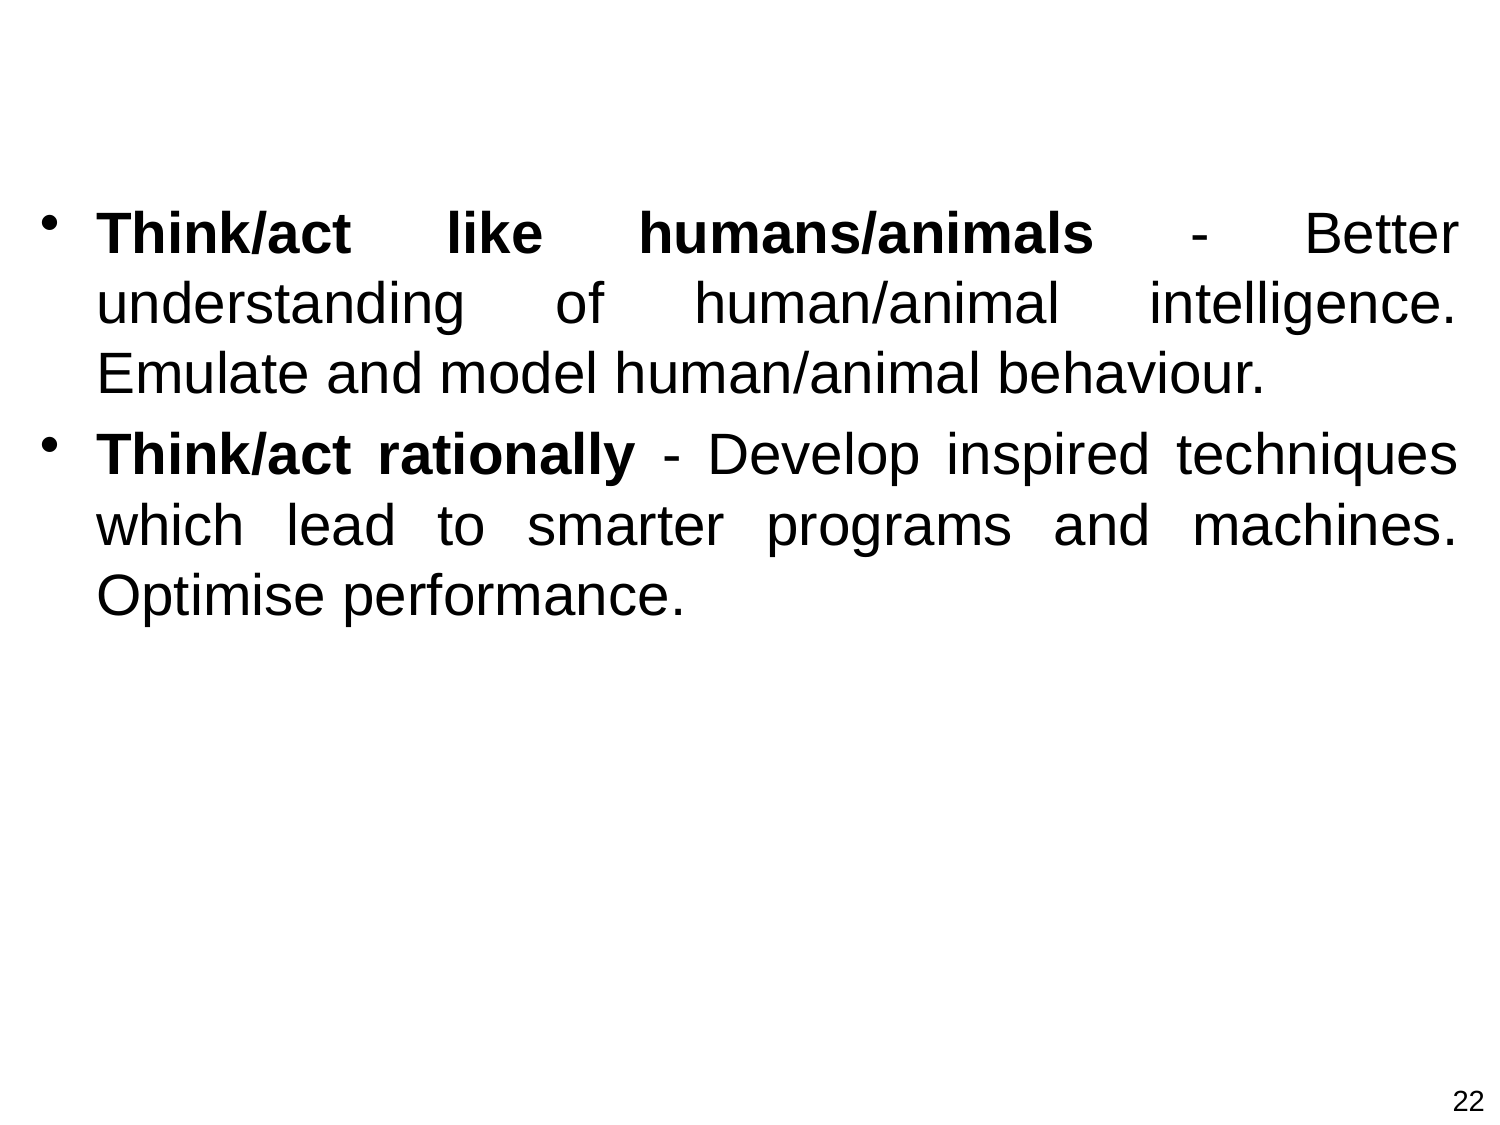

#
Think/act like humans/animals - Better understanding of human/animal intelligence. Emulate and model human/animal behaviour.
Think/act rationally - Develop inspired techniques which lead to smarter programs and machines. Optimise performance.

22